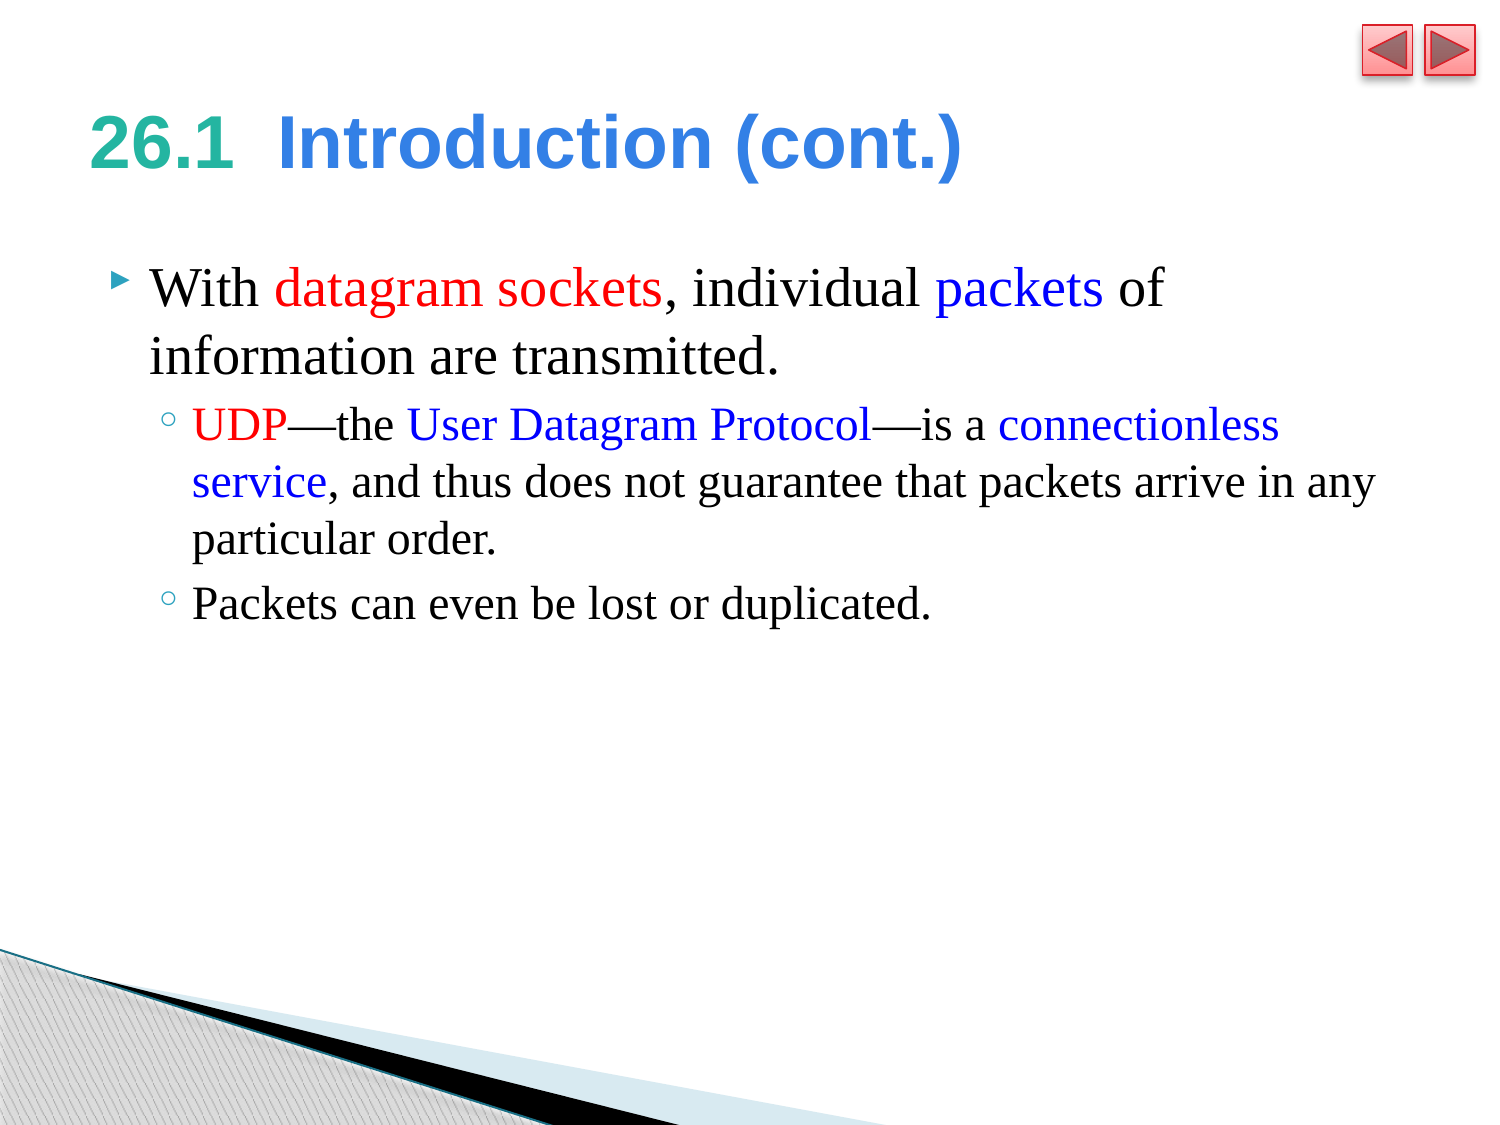

# 26.1  Introduction (cont.)
With datagram sockets, individual packets of information are transmitted.
UDP—the User Datagram Protocol—is a connectionless service, and thus does not guarantee that packets arrive in any particular order.
Packets can even be lost or duplicated.